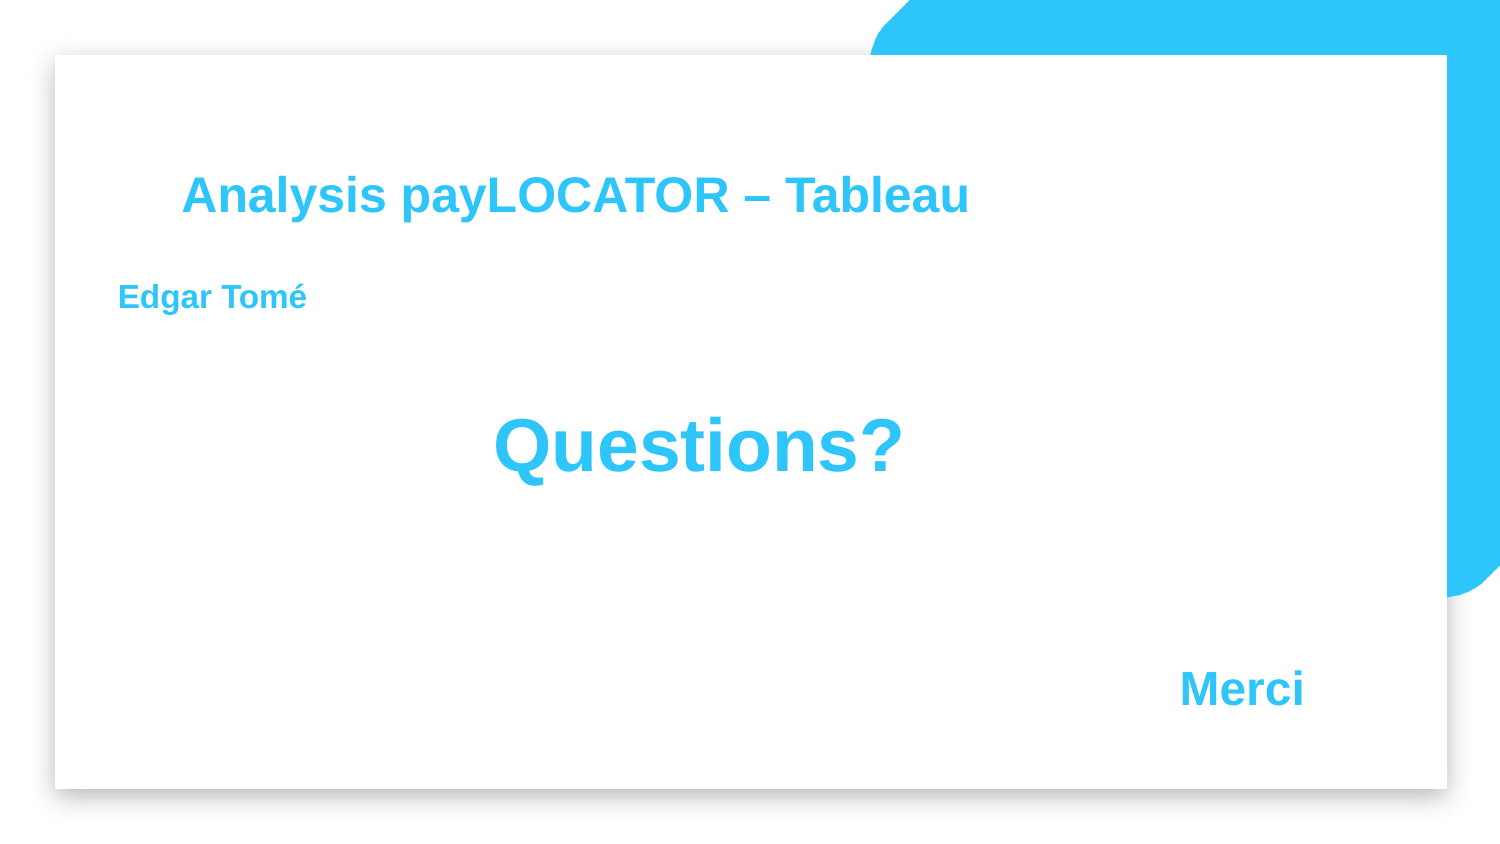

Analysis payLOCATOR – Tableau

Edgar Tomé
Questions?
Merci